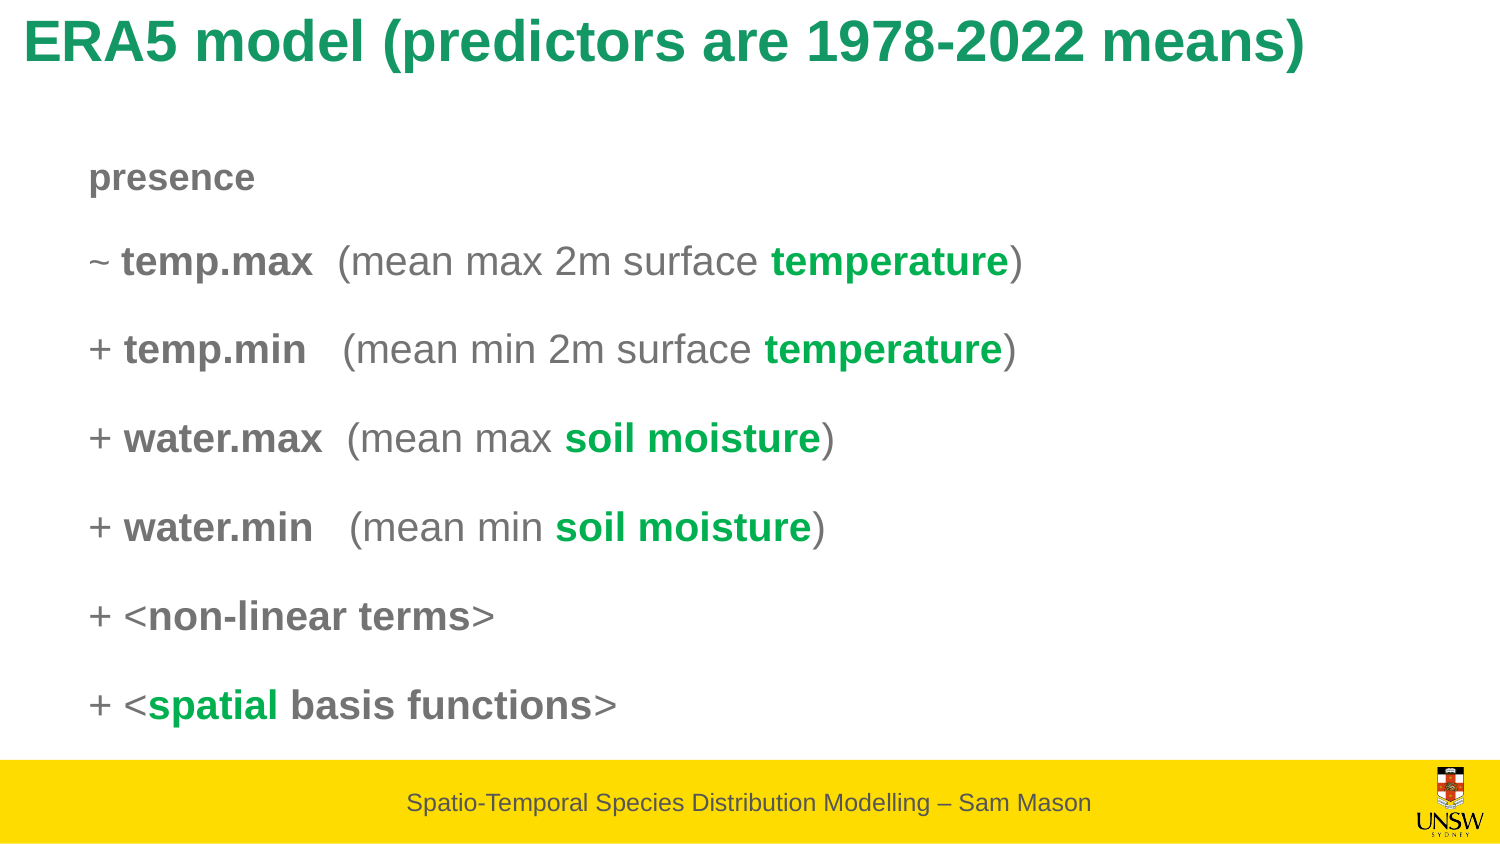

ERA5 model (predictors are 1978-2022 means)
presence

~ temp.max  (mean max 2m surface temperature)

+ temp.min   (mean min 2m surface temperature)

+ water.max  (mean max soil moisture)

+ water.min   (mean min soil moisture)

+ <non-linear terms>

+ <spatial basis functions>